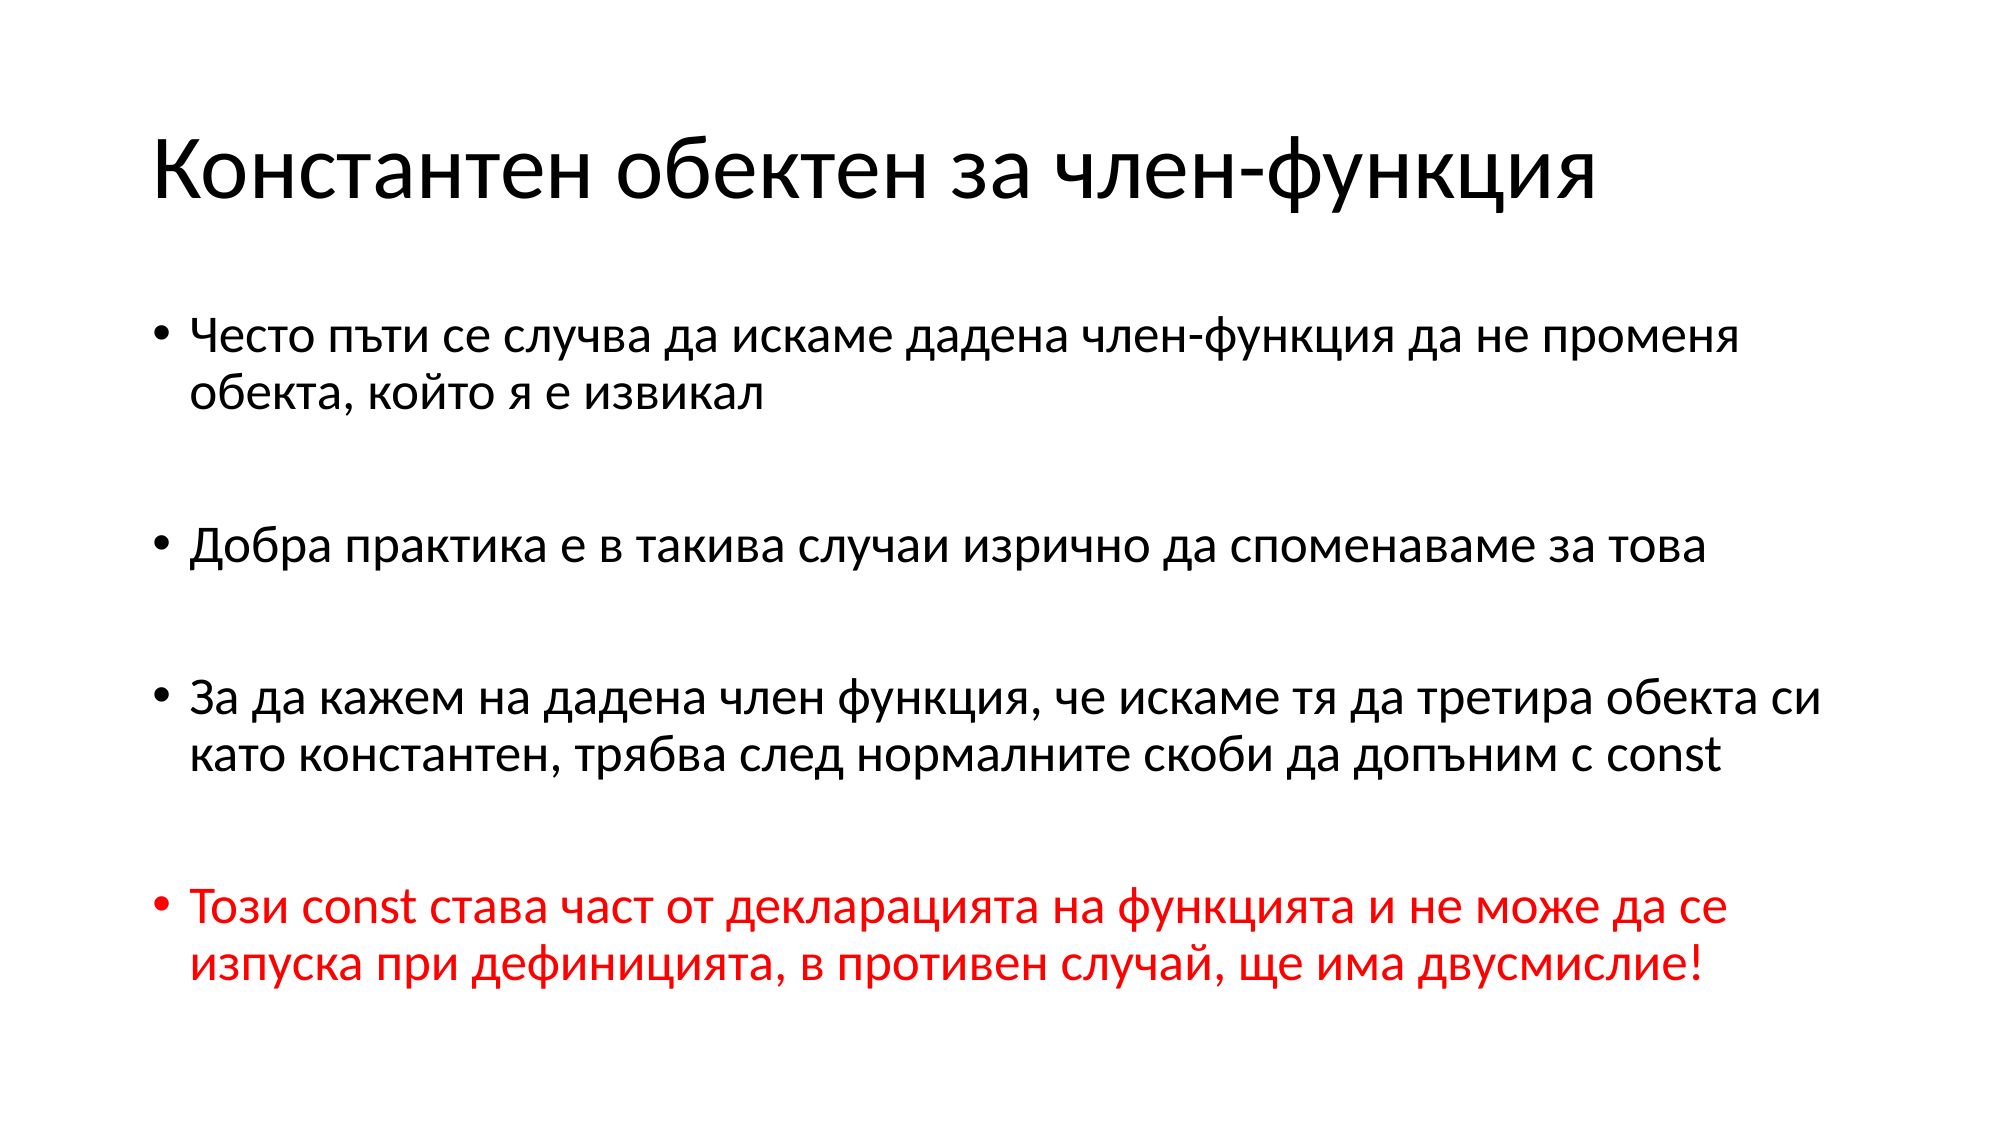

# Константен обектен за член-функция
Често пъти се случва да искаме дадена член-функция да не променя обекта, който я е извикал

Добра практика е в такива случаи изрично да споменаваме за това

За да кажем на дадена член функция, че искаме тя да третира обекта си като константен, трябва след нормалните скоби да допъним с const

Този const става част от декларацията на функцията и не може да се изпуска при дефиницията, в противен случай, ще има двусмислие!